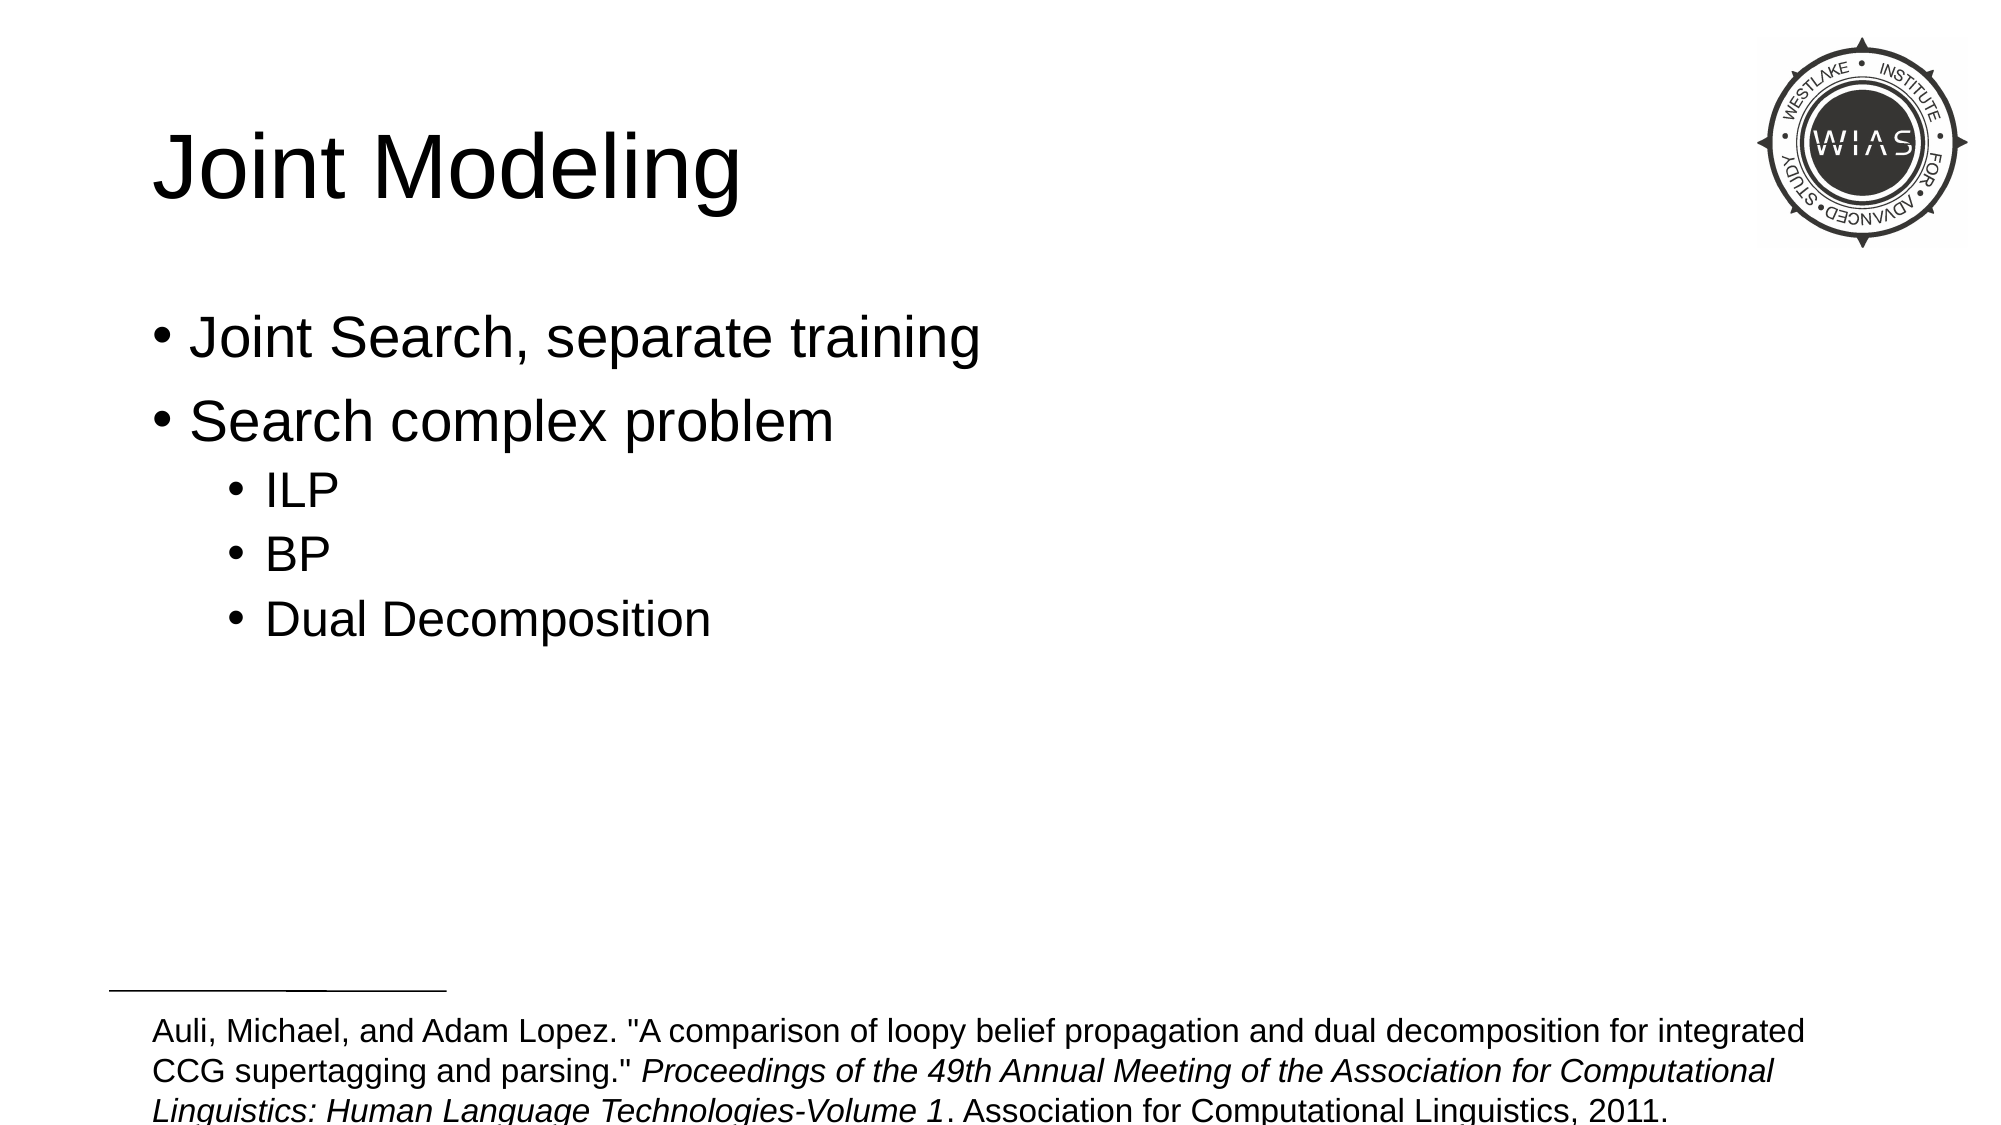

# Joint Modeling
Joint Search, separate training
Search complex problem
ILP
BP
Dual Decomposition

Auli, Michael, and Adam Lopez. "A comparison of loopy belief propagation and dual decomposition for integrated CCG supertagging and parsing." Proceedings of the 49th Annual Meeting of the Association for Computational Linguistics: Human Language Technologies-Volume 1. Association for Computational Linguistics, 2011.